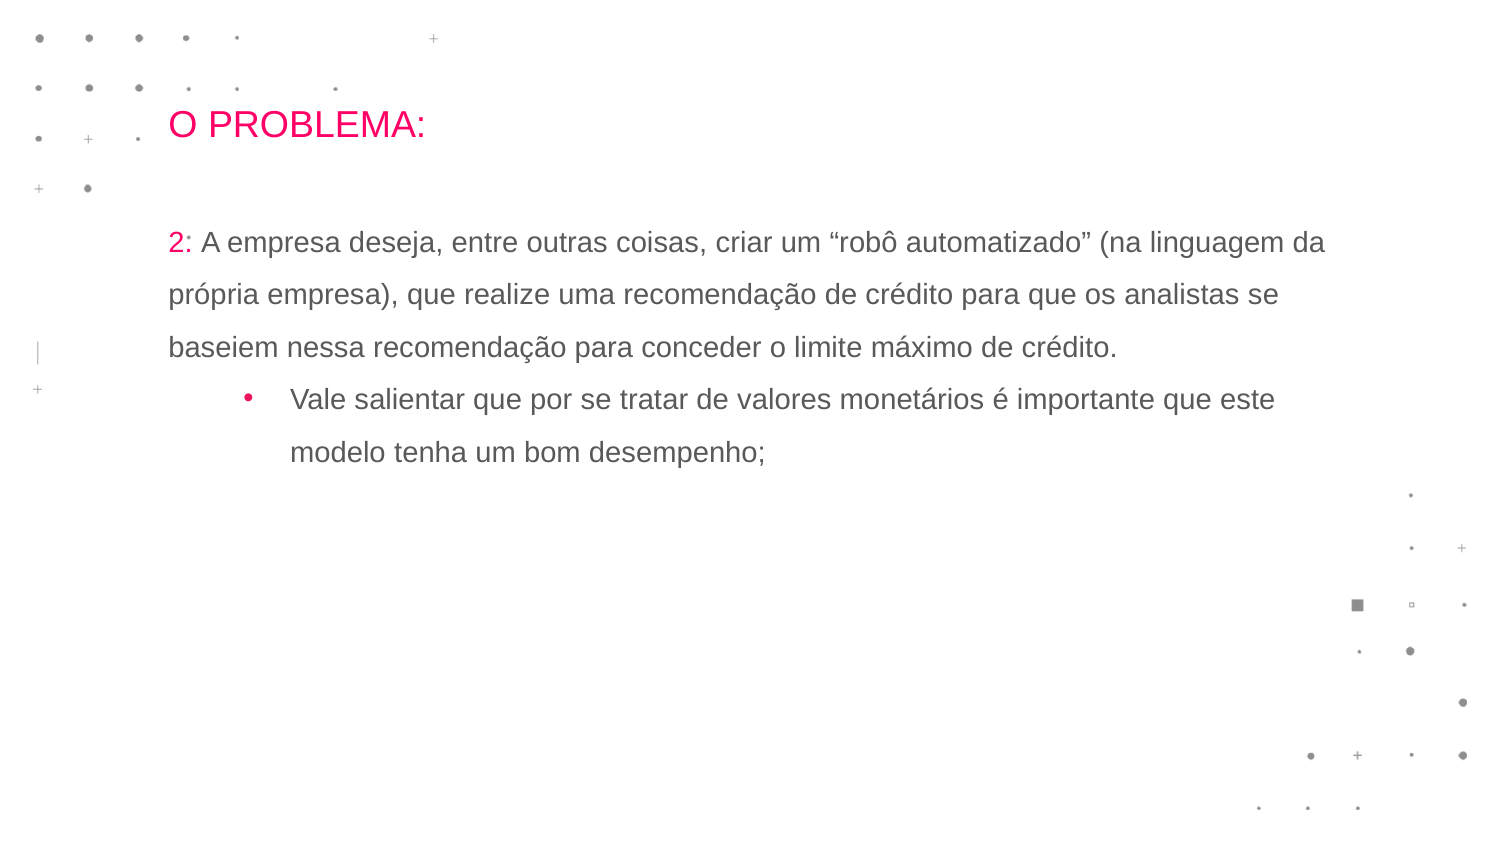

O PROBLEMA:
2. A empresa deseja, entre outras coisas, criar um “robô automatizado” (na linguagem da própria empresa), que realize uma recomendação de crédito para que os analistas se baseiem nessa recomendação para conceder o limite máximo de crédito.
Vale salientar que por se tratar de valores monetários é importante que este modelo tenha um bom desempenho;